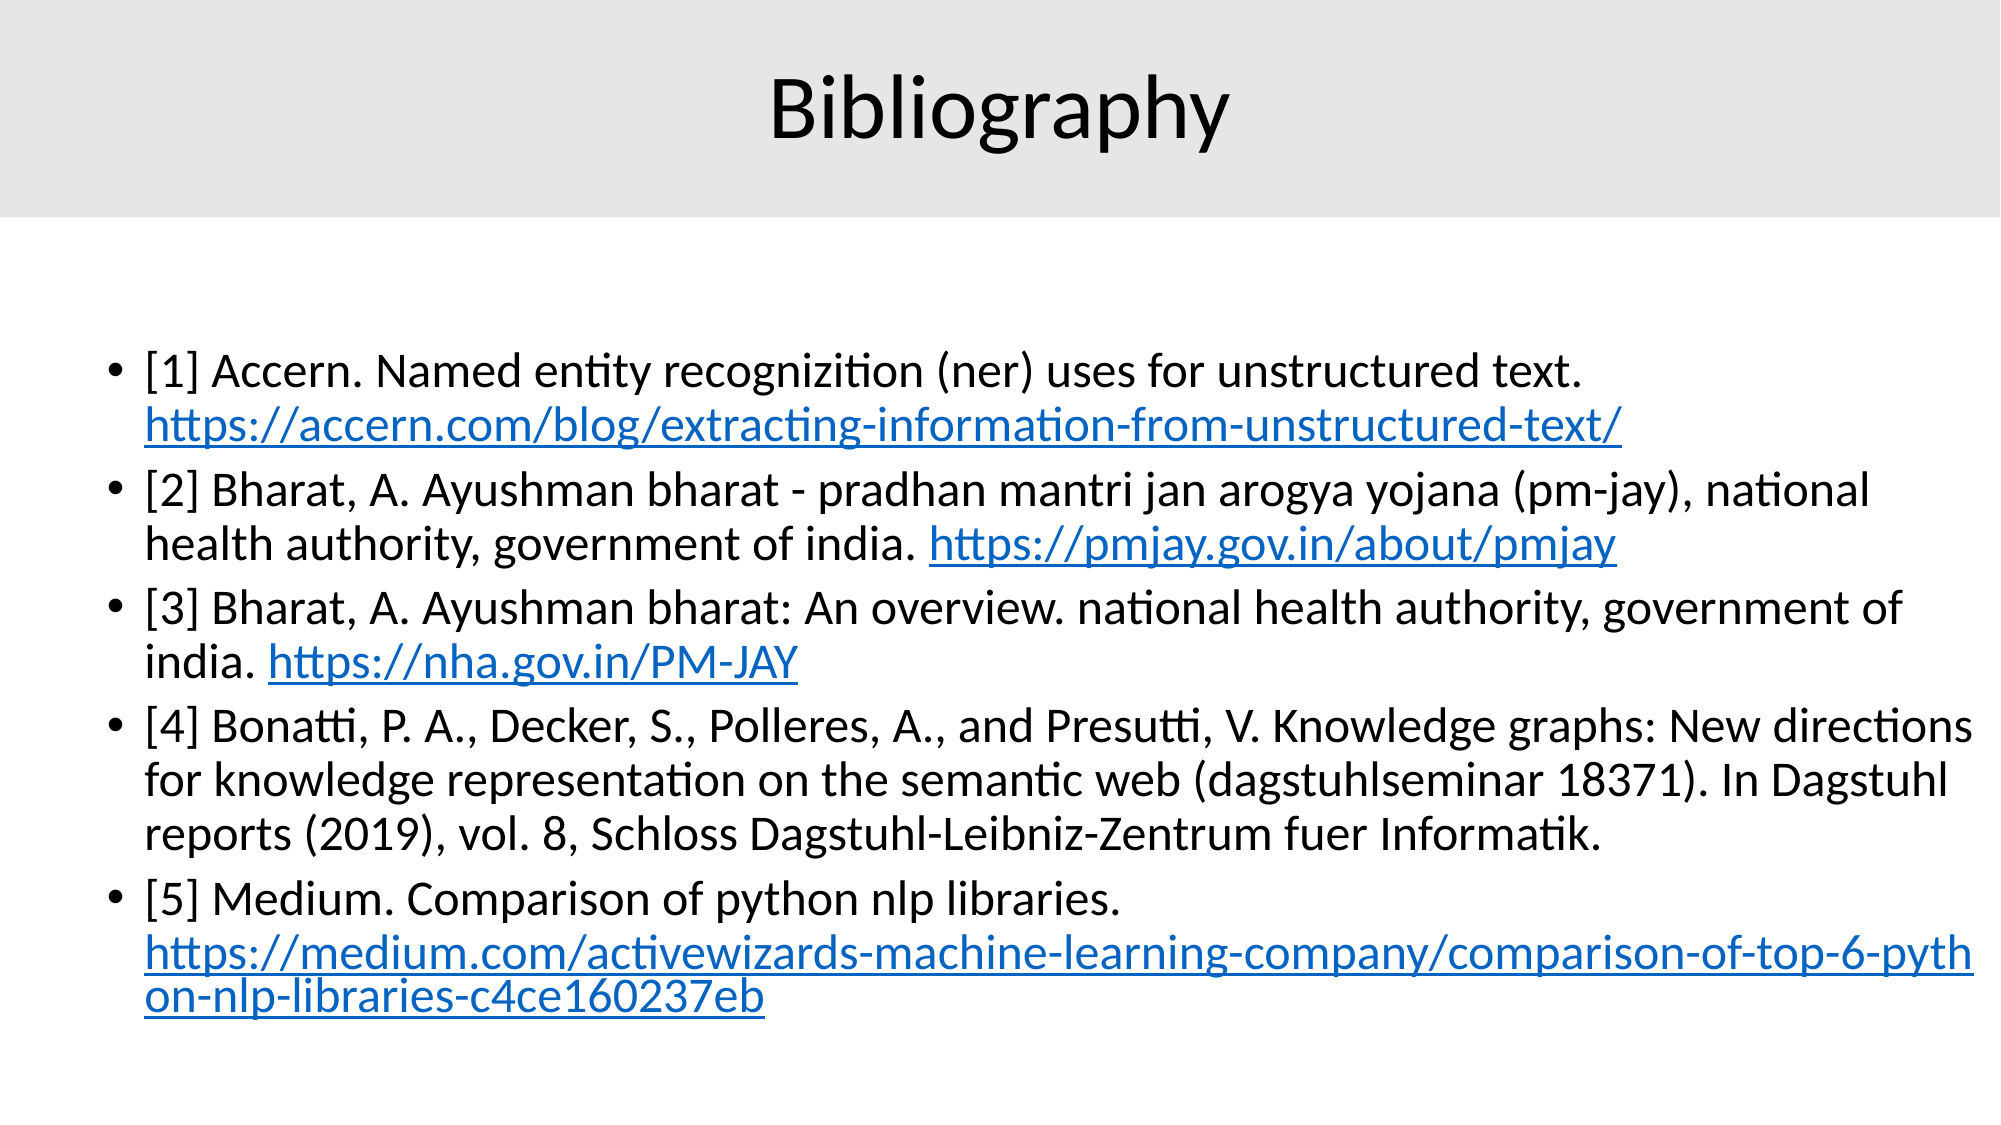

Bibliography
# Future Scope
[1] Accern. Named entity recognizition (ner) uses for unstructured text.     https://accern.com/blog/extracting-information-from-unstructured-text/
[2] Bharat, A. Ayushman bharat - pradhan mantri jan arogya yojana (pm-jay), national health authority, government of india. https://pmjay.gov.in/about/pmjay
[3] Bharat, A. Ayushman bharat: An overview. national health authority, government of india. https://nha.gov.in/PM-JAY
[4] Bonatti, P. A., Decker, S., Polleres, A., and Presutti, V. Knowledge graphs: New directions for knowledge representation on the semantic web (dagstuhlseminar 18371). In Dagstuhl reports (2019), vol. 8, Schloss Dagstuhl-Leibniz-Zentrum fuer Informatik.
[5] Medium. Comparison of python nlp libraries. https://medium.com/activewizards-machine-learning-company/comparison-of-top-6-python-nlp-libraries-c4ce160237eb